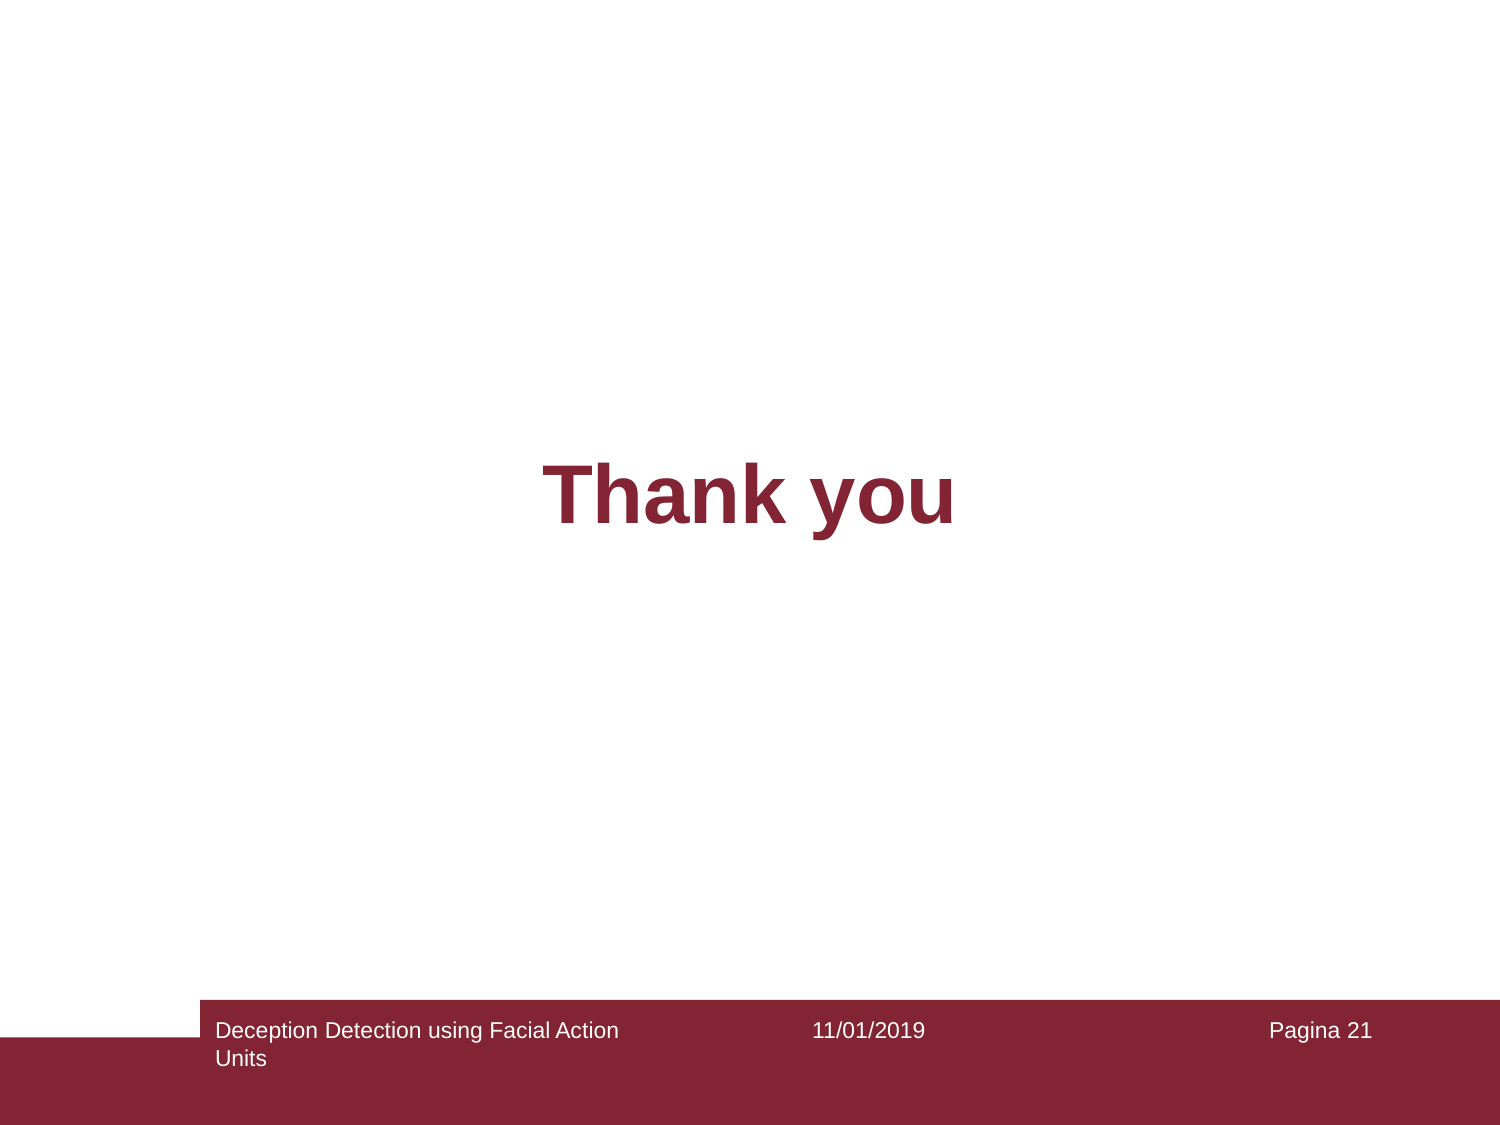

Thank you
Deception Detection using Facial Action Units
11/01/2019
Pagina 21